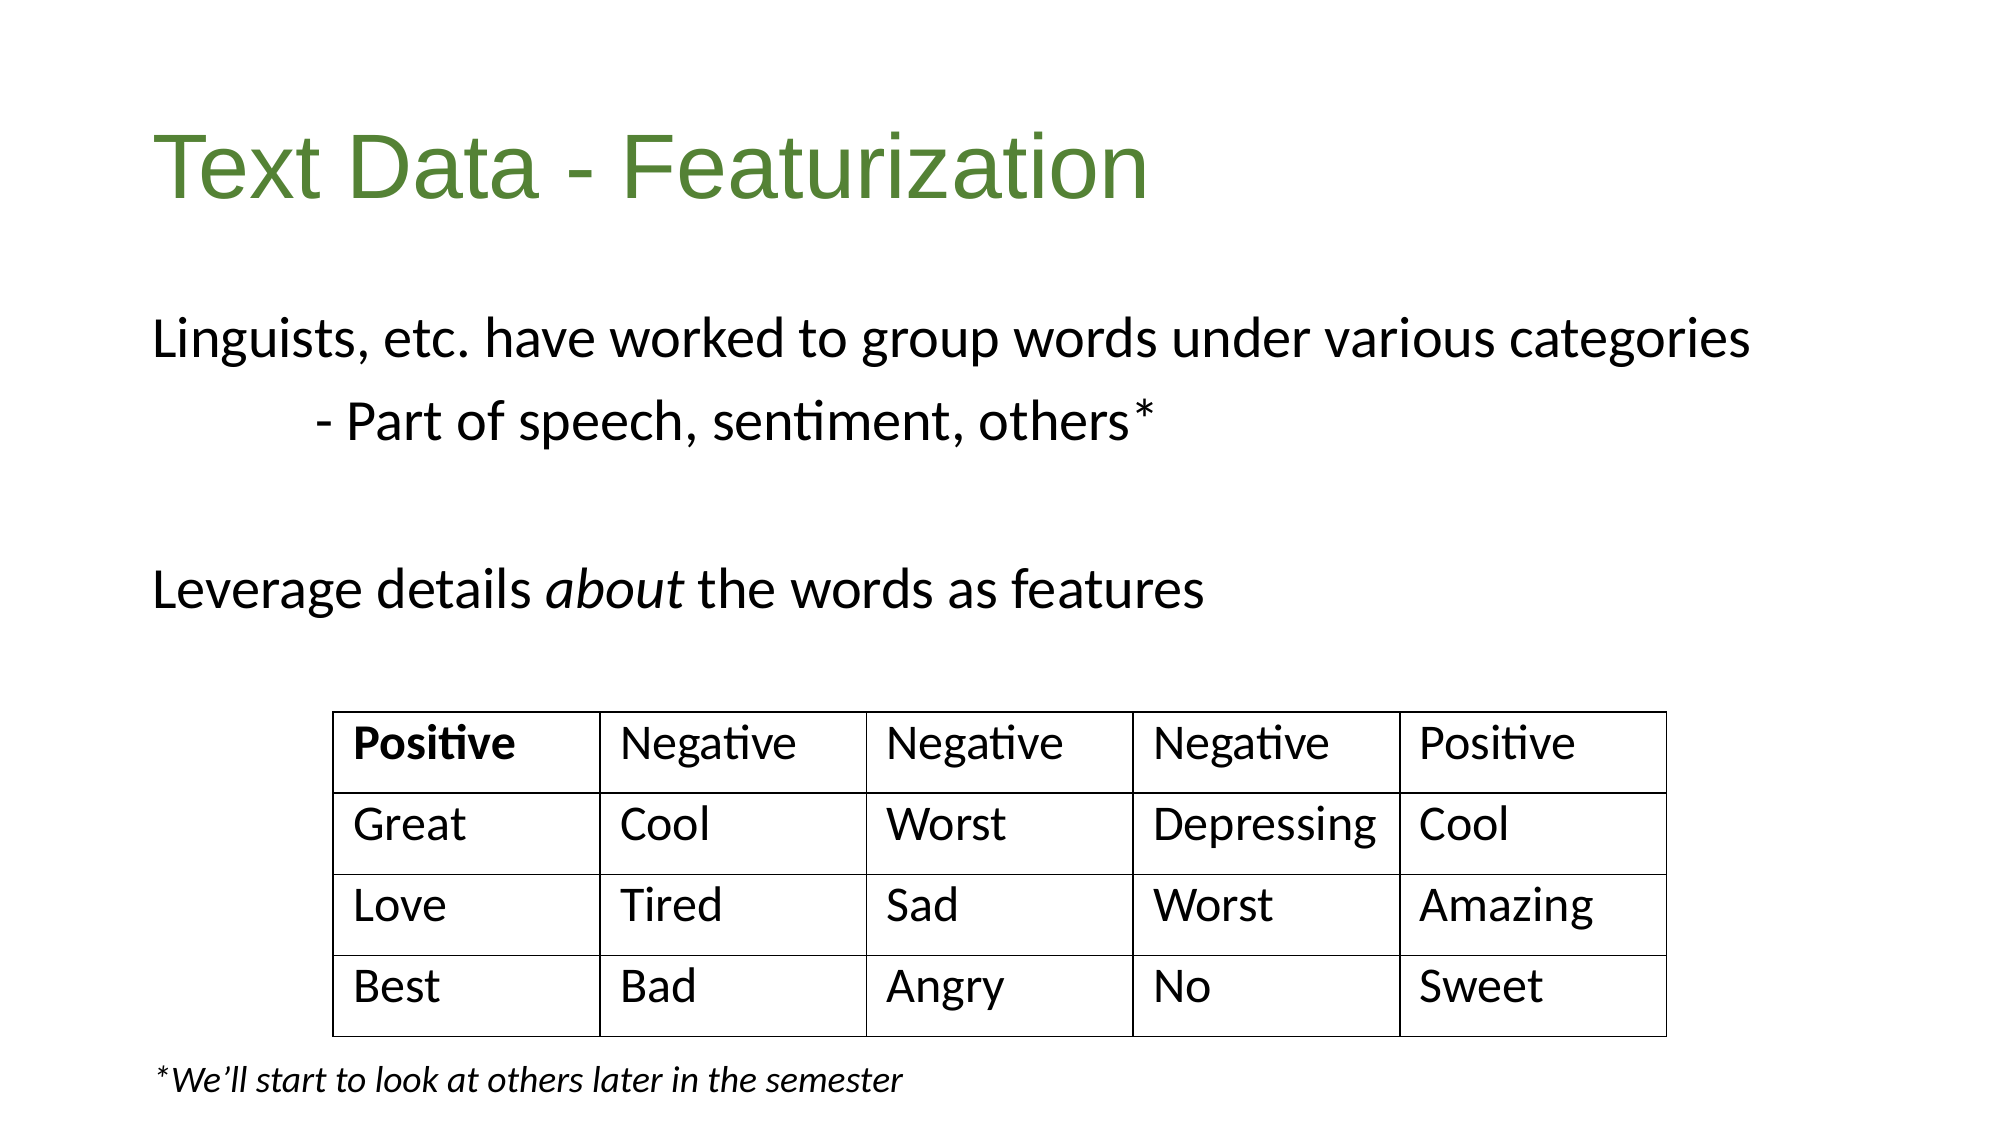

# Text Data - Featurization
Linguists, etc. have worked to group words under various categories
	 - Part of speech, sentiment, others*

Leverage details about the words as features

*We’ll start to look at others later in the semester
| Positive | Negative | Negative | Negative | Positive |
| --- | --- | --- | --- | --- |
| Great | Cool | Worst | Depressing | Cool |
| Love | Tired | Sad | Worst | Amazing |
| Best | Bad | Angry | No | Sweet |